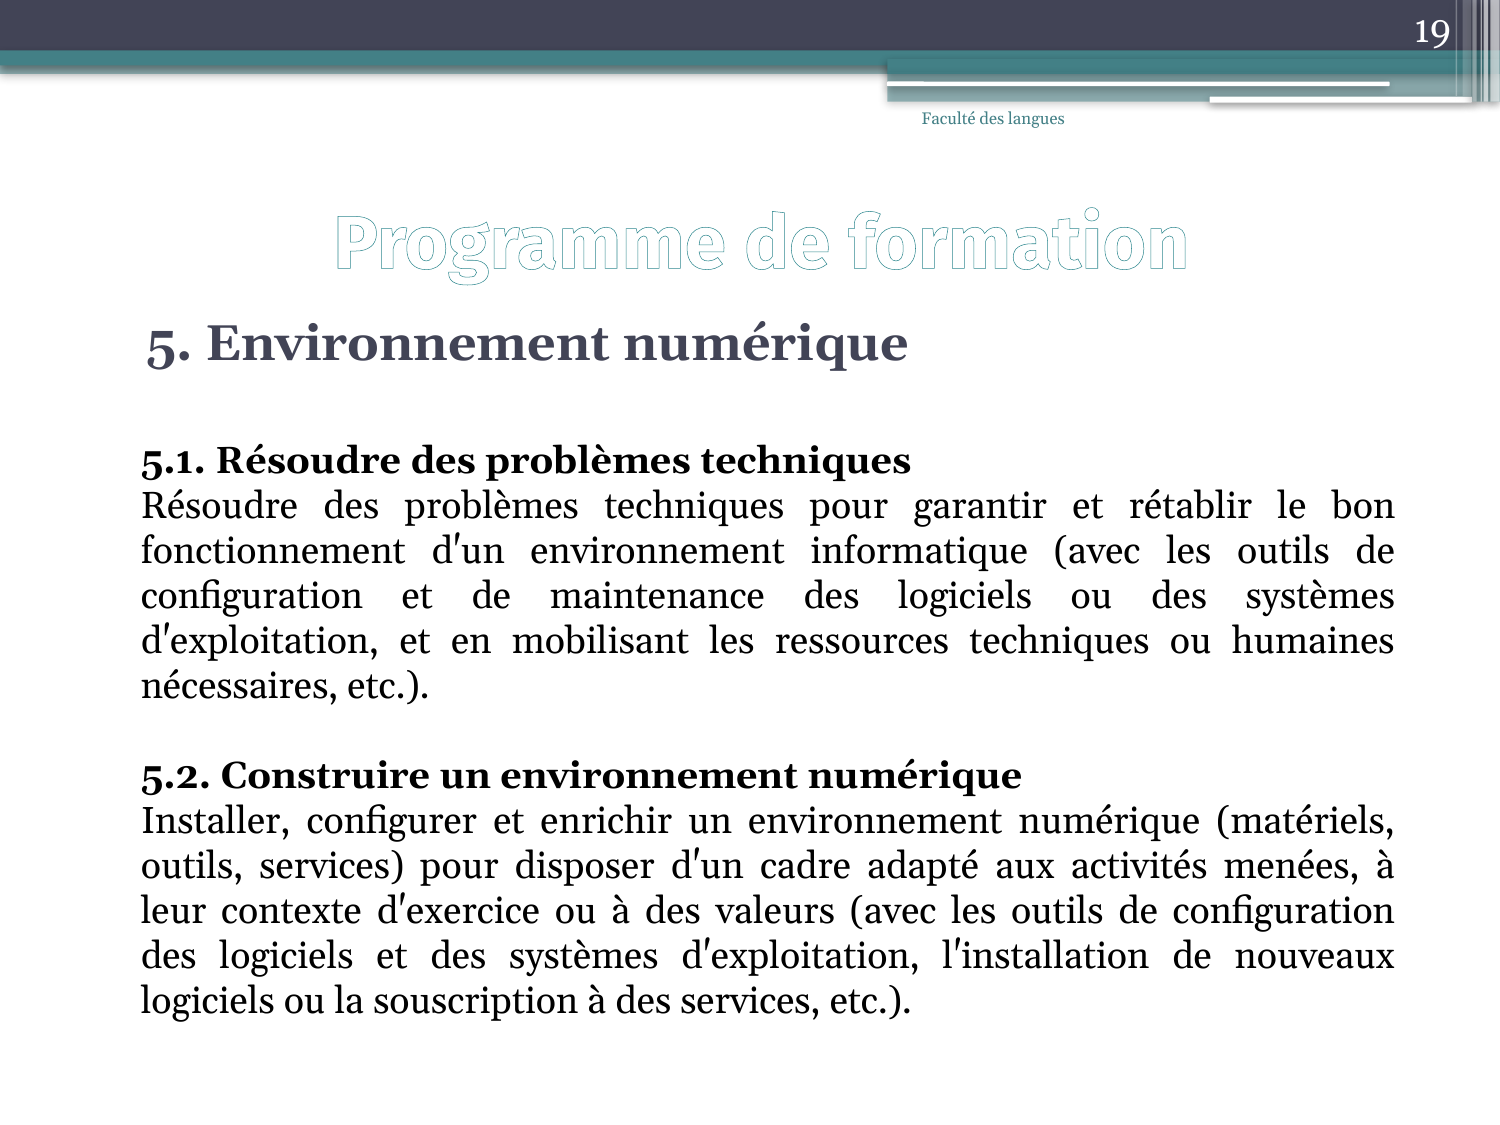

19
Faculté des langues
# Programme de formation
5. Environnement numérique

5.1. Résoudre des problèmes techniques
Résoudre des problèmes techniques pour garantir et rétablir le bon fonctionnement d'un environnement informatique (avec les outils de configuration et de maintenance des logiciels ou des systèmes d'exploitation, et en mobilisant les ressources techniques ou humaines nécessaires, etc.).

5.2. Construire un environnement numérique
Installer, configurer et enrichir un environnement numérique (matériels, outils, services) pour disposer d'un cadre adapté aux activités menées, à leur contexte d'exercice ou à des valeurs (avec les outils de configuration des logiciels et des systèmes d'exploitation, l'installation de nouveaux logiciels ou la souscription à des services, etc.).